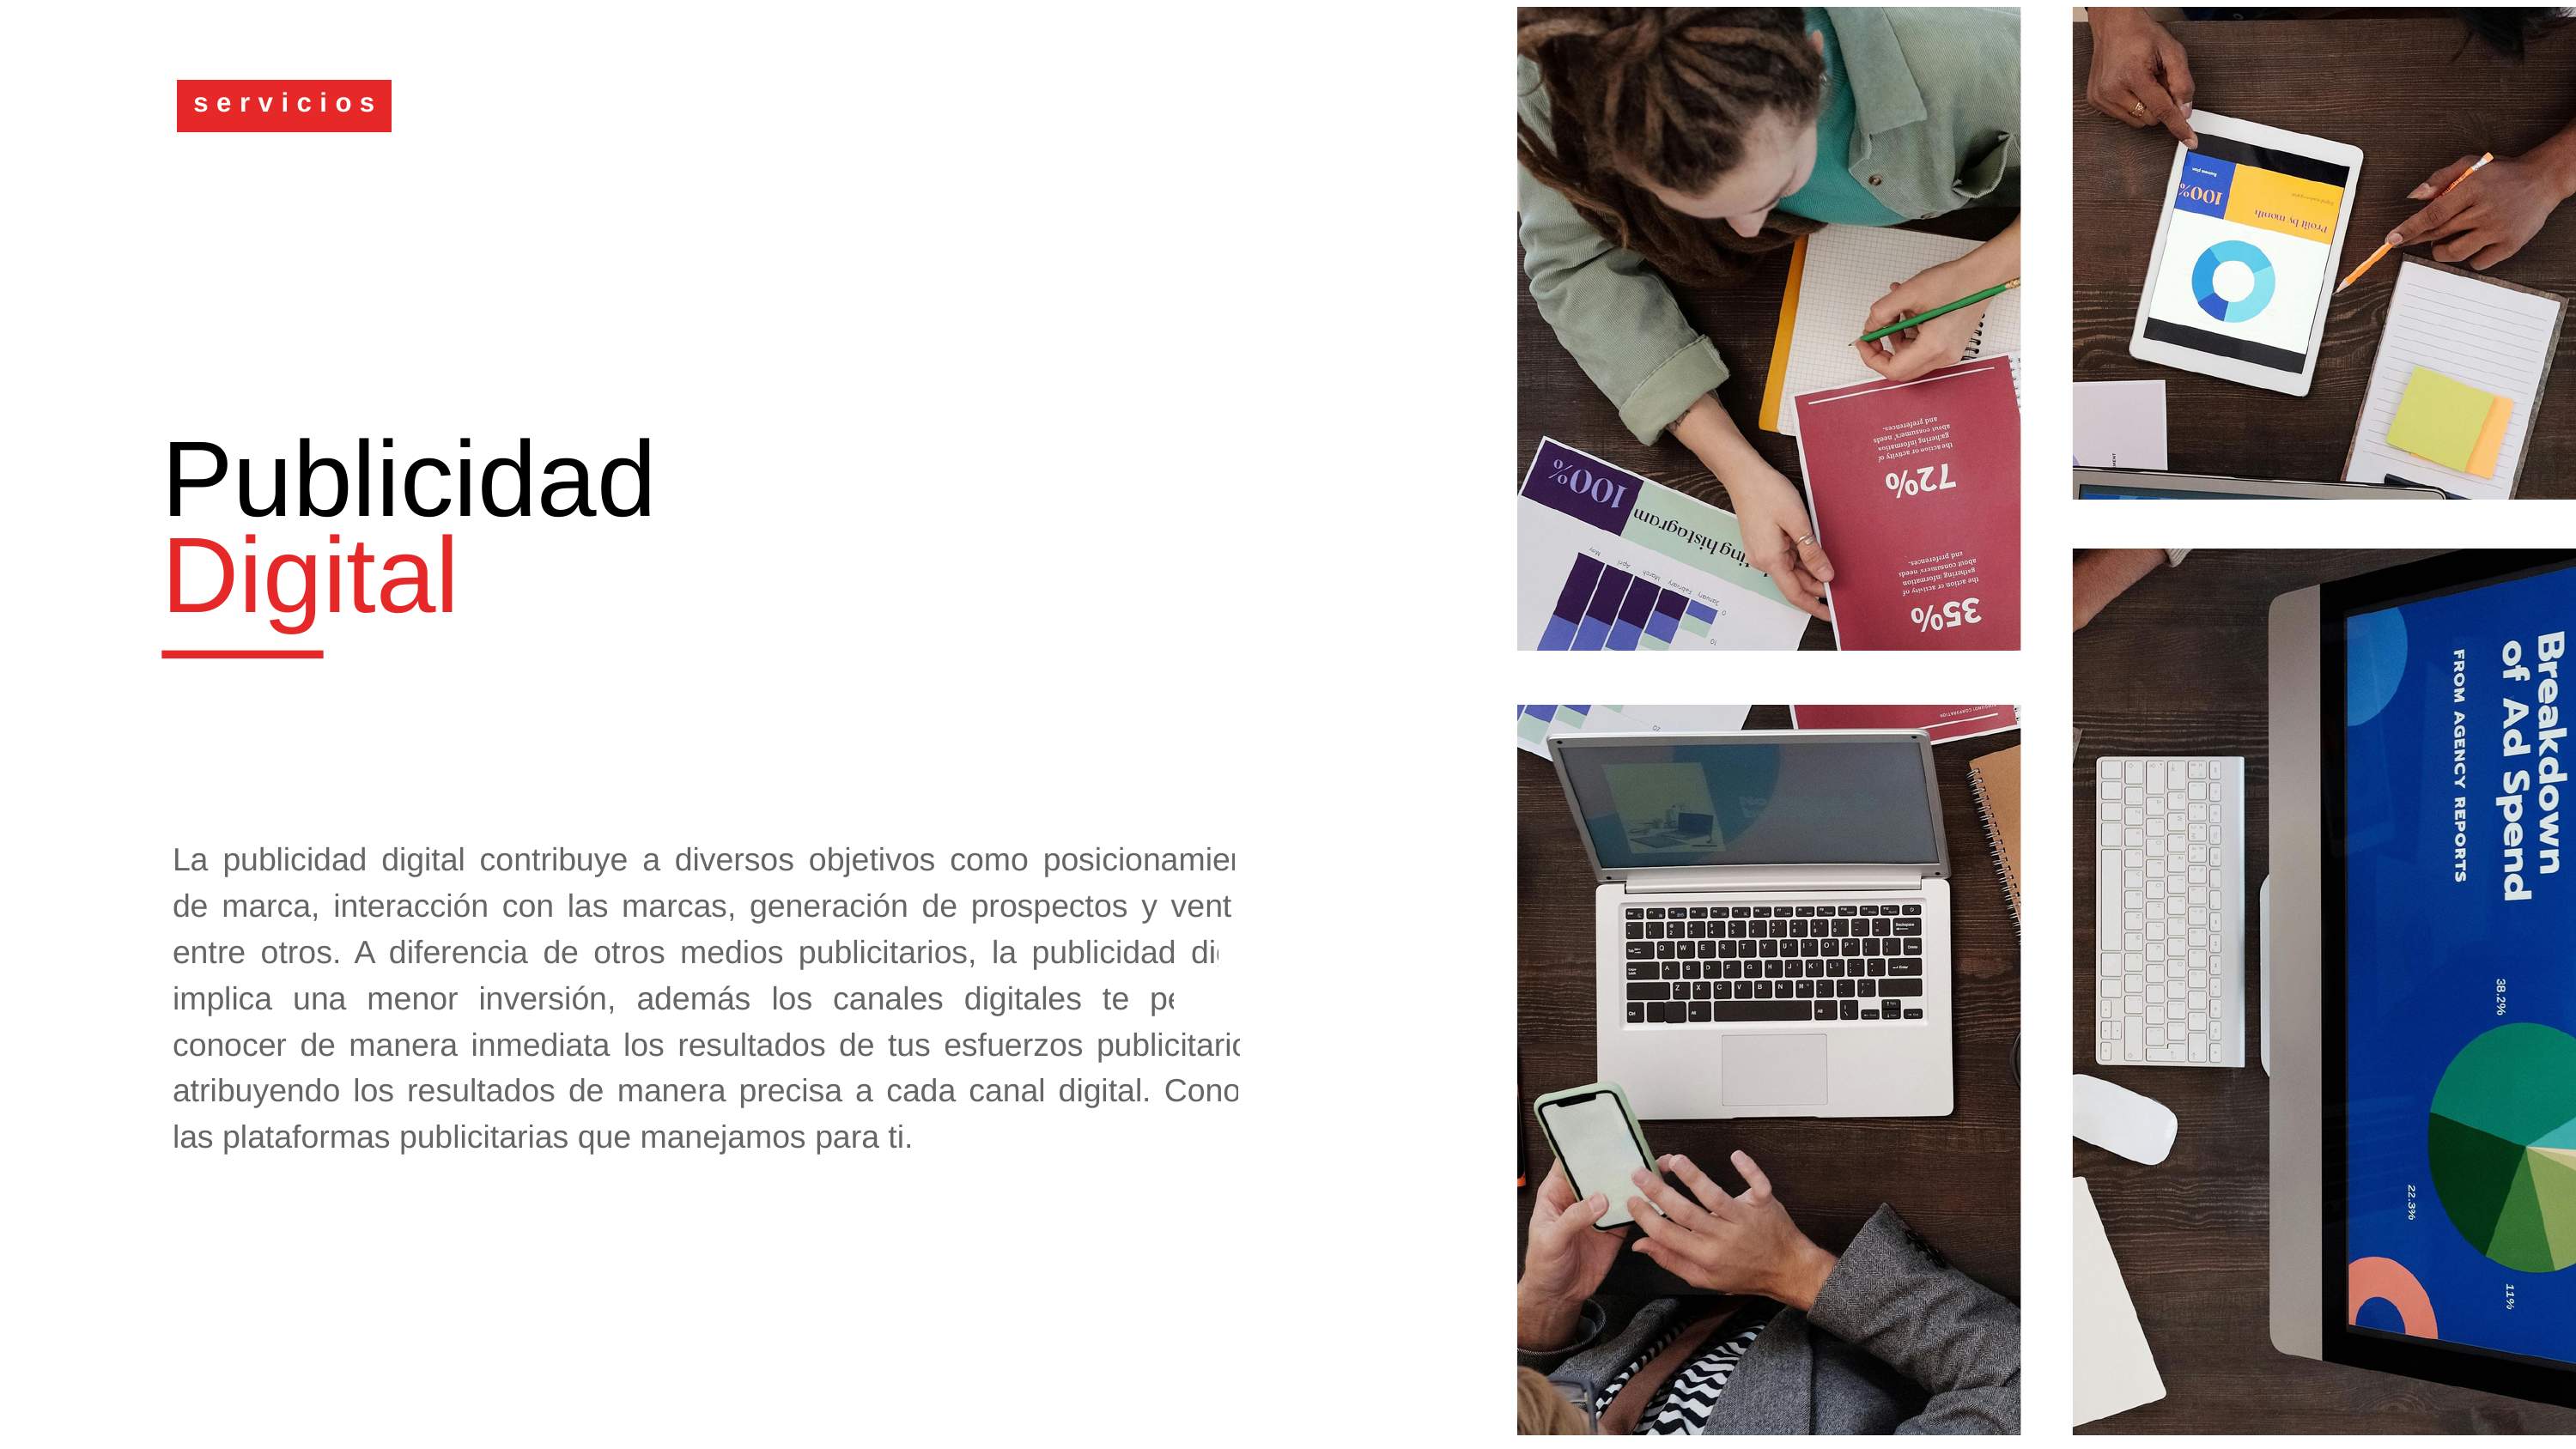

servicios
Publicidad Digital

La publicidad digital contribuye a diversos objetivos como posicionamiento de marca, interacción con las marcas, generación de prospectos y ventas, entre otros. A diferencia de otros medios publicitarios, la publicidad digital implica una menor inversión, además los canales digitales te permiten conocer de manera inmediata los resultados de tus esfuerzos publicitarios, atribuyendo los resultados de manera precisa a cada canal digital. Conoce las plataformas publicitarias que manejamos para ti.

PAg / ‹Nº›